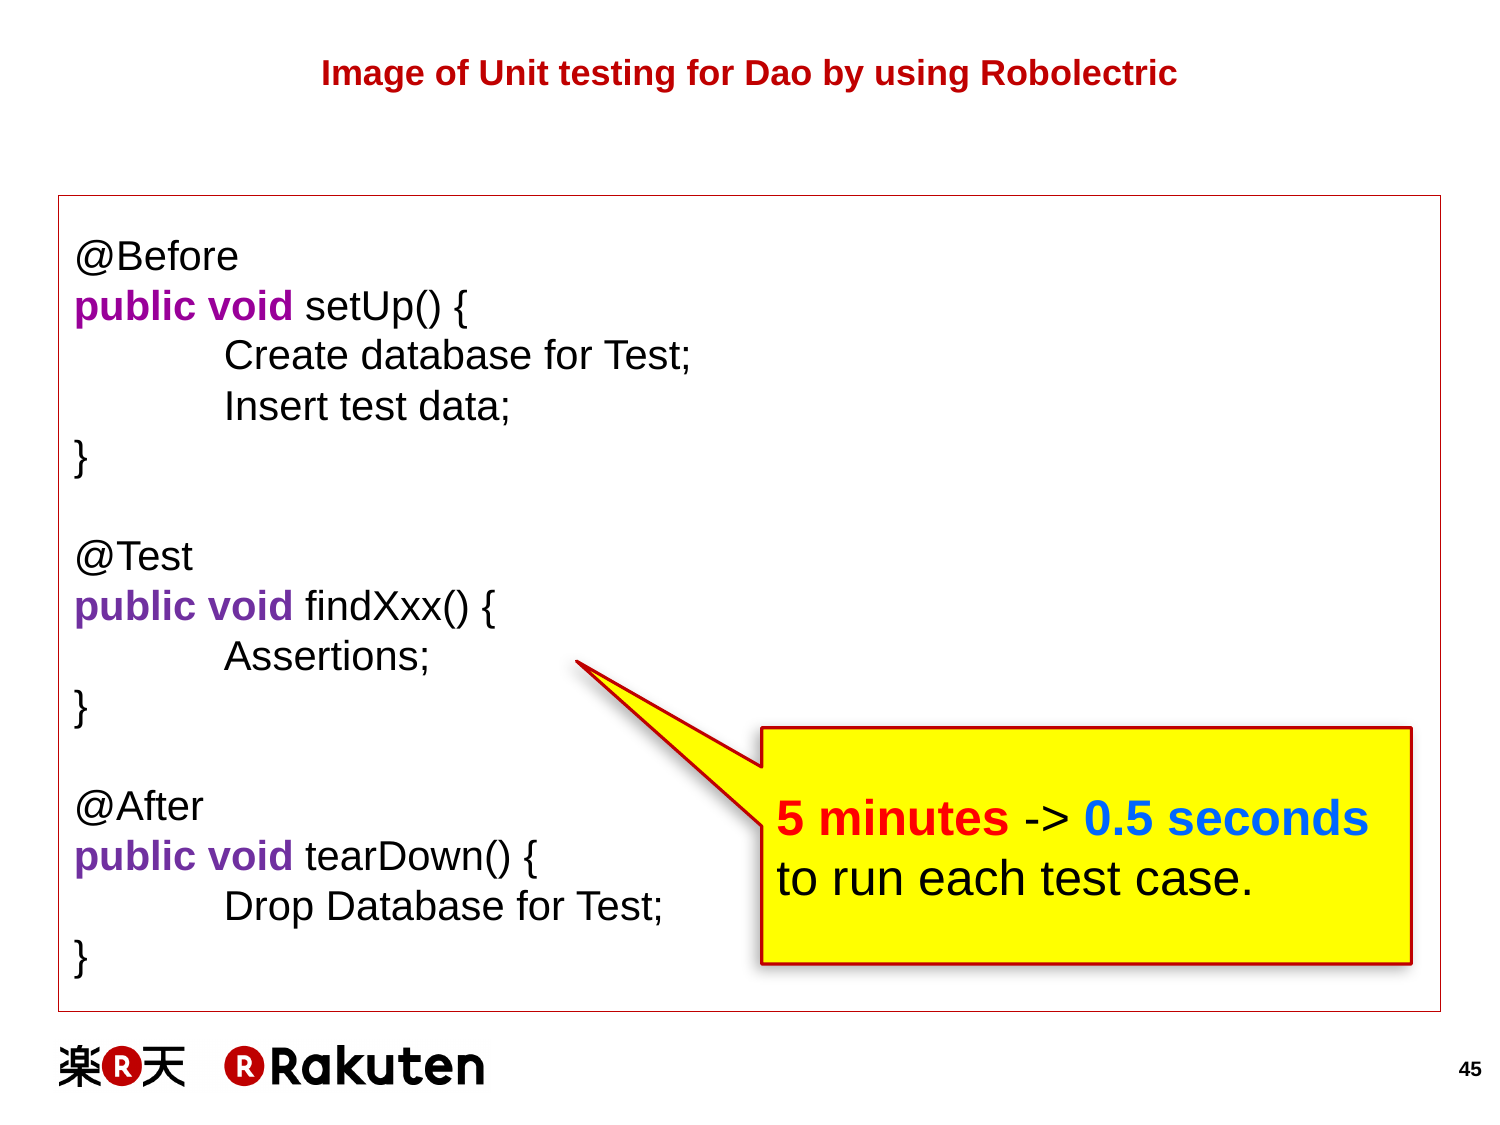

# Image of Unit testing for Dao by using Robolectric
@Before
public void setUp() {
	Create database for Test;
	Insert test data;
}

@Test
public void findXxx() {
	Assertions;
}

@After
public void tearDown() {
	Drop Database for Test;
}
5 minutes -> 0.5 seconds
to run each test case.